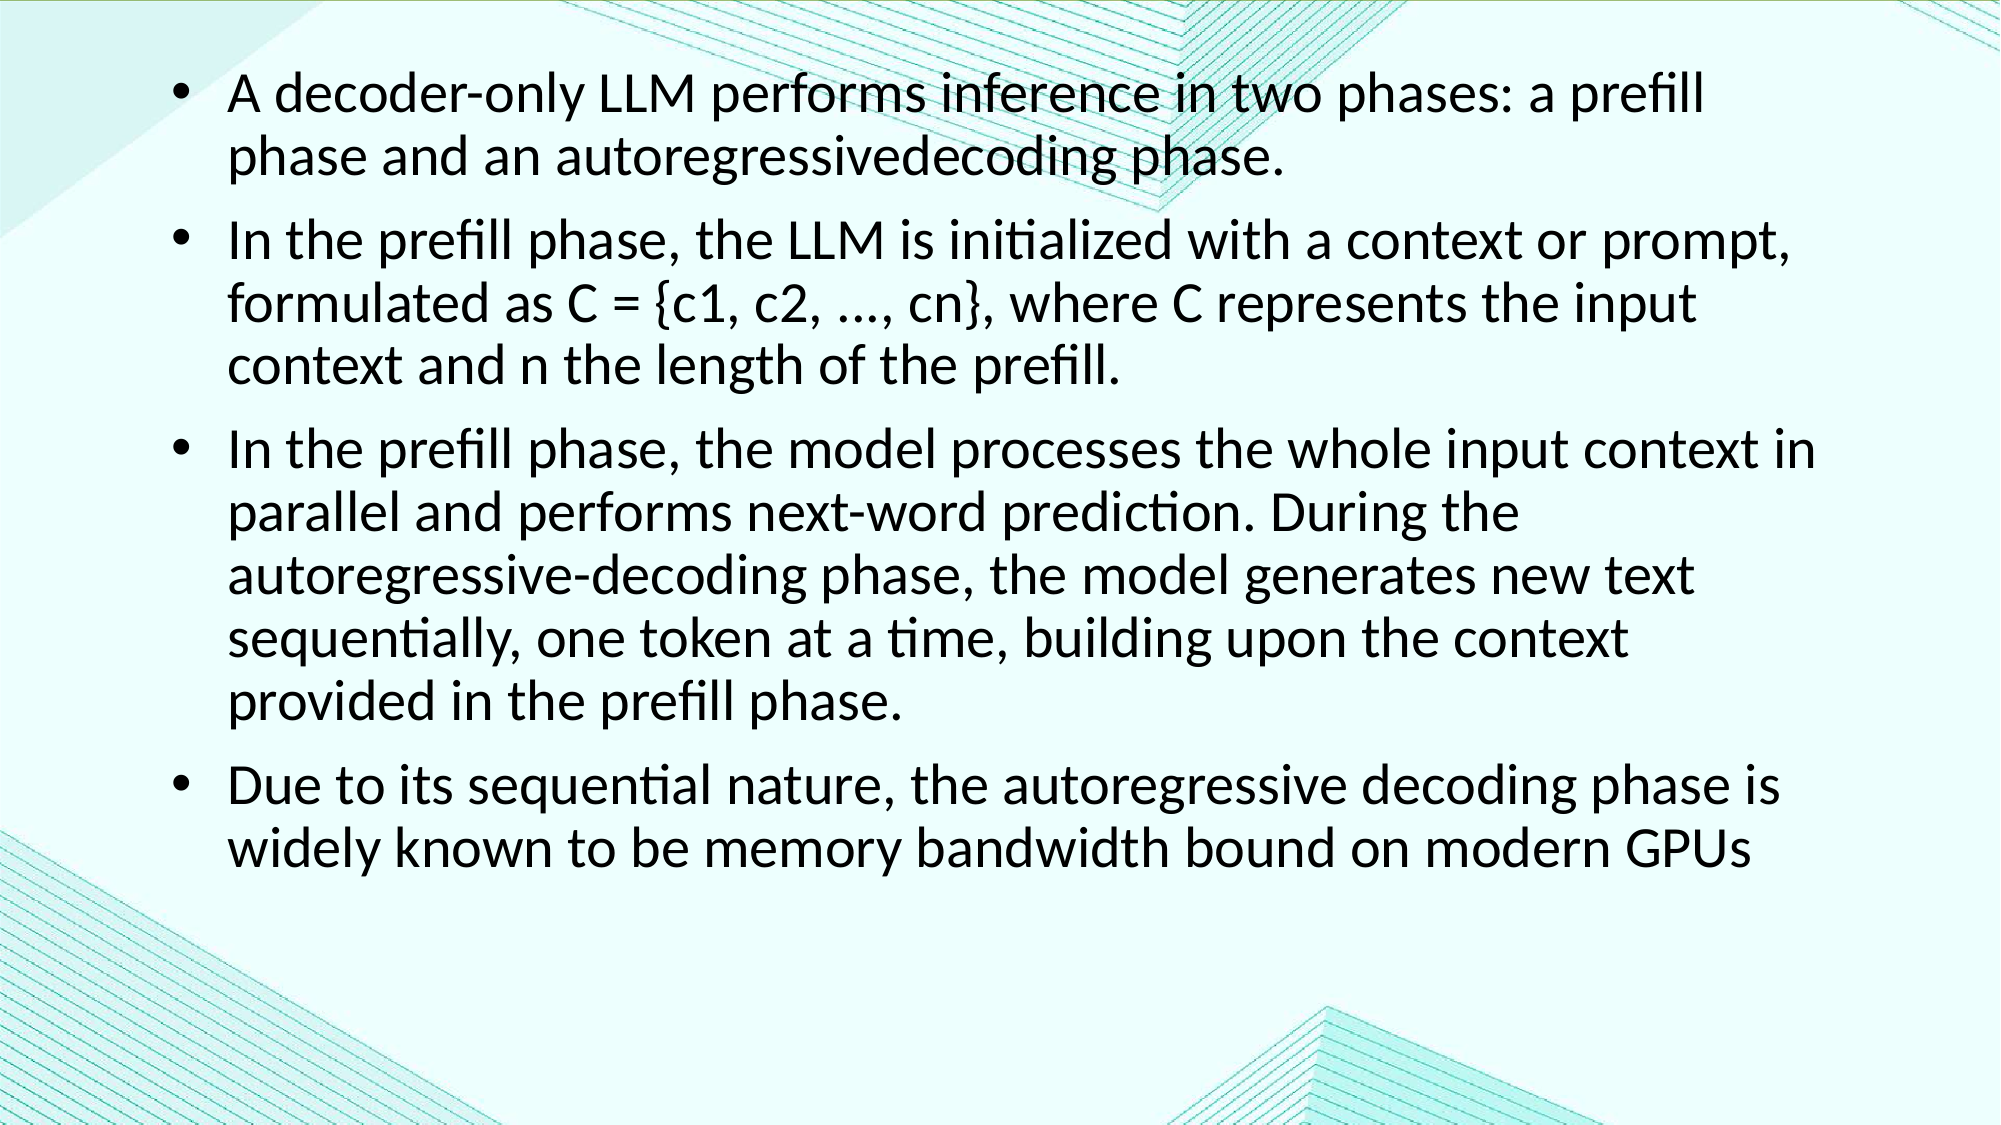

A decoder-only LLM performs inference in two phases: a prefill phase and an autoregressivedecoding phase.
In the prefill phase, the LLM is initialized with a context or prompt, formulated as C = {c1, c2, ..., cn}, where C represents the input context and n the length of the prefill.
In the prefill phase, the model processes the whole input context in parallel and performs next-word prediction. During the autoregressive-decoding phase, the model generates new text sequentially, one token at a time, building upon the context provided in the prefill phase.
Due to its sequential nature, the autoregressive decoding phase is widely known to be memory bandwidth bound on modern GPUs